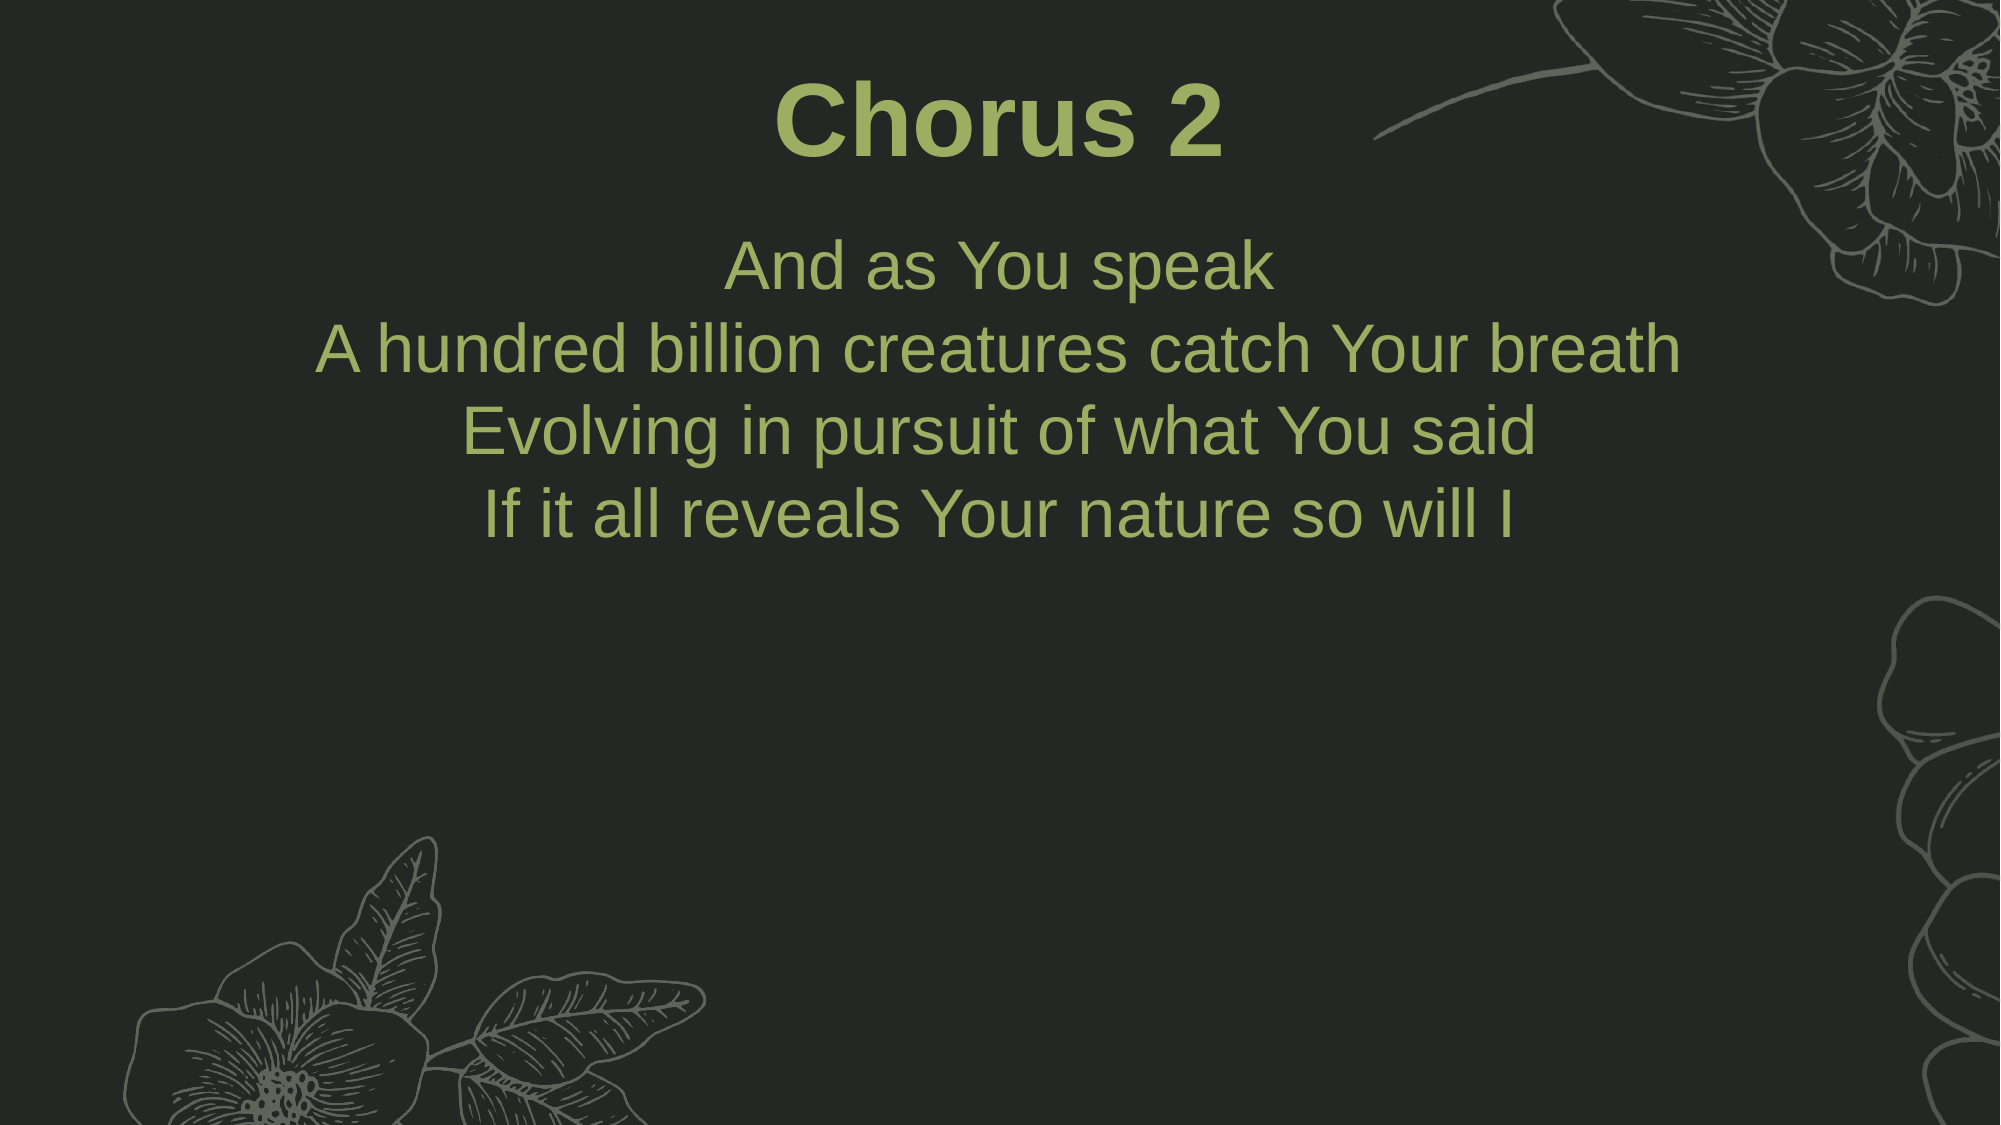

Chorus 2
And as You speak
A hundred billion creatures catch Your breath
Evolving in pursuit of what You said
If it all reveals Your nature so will I